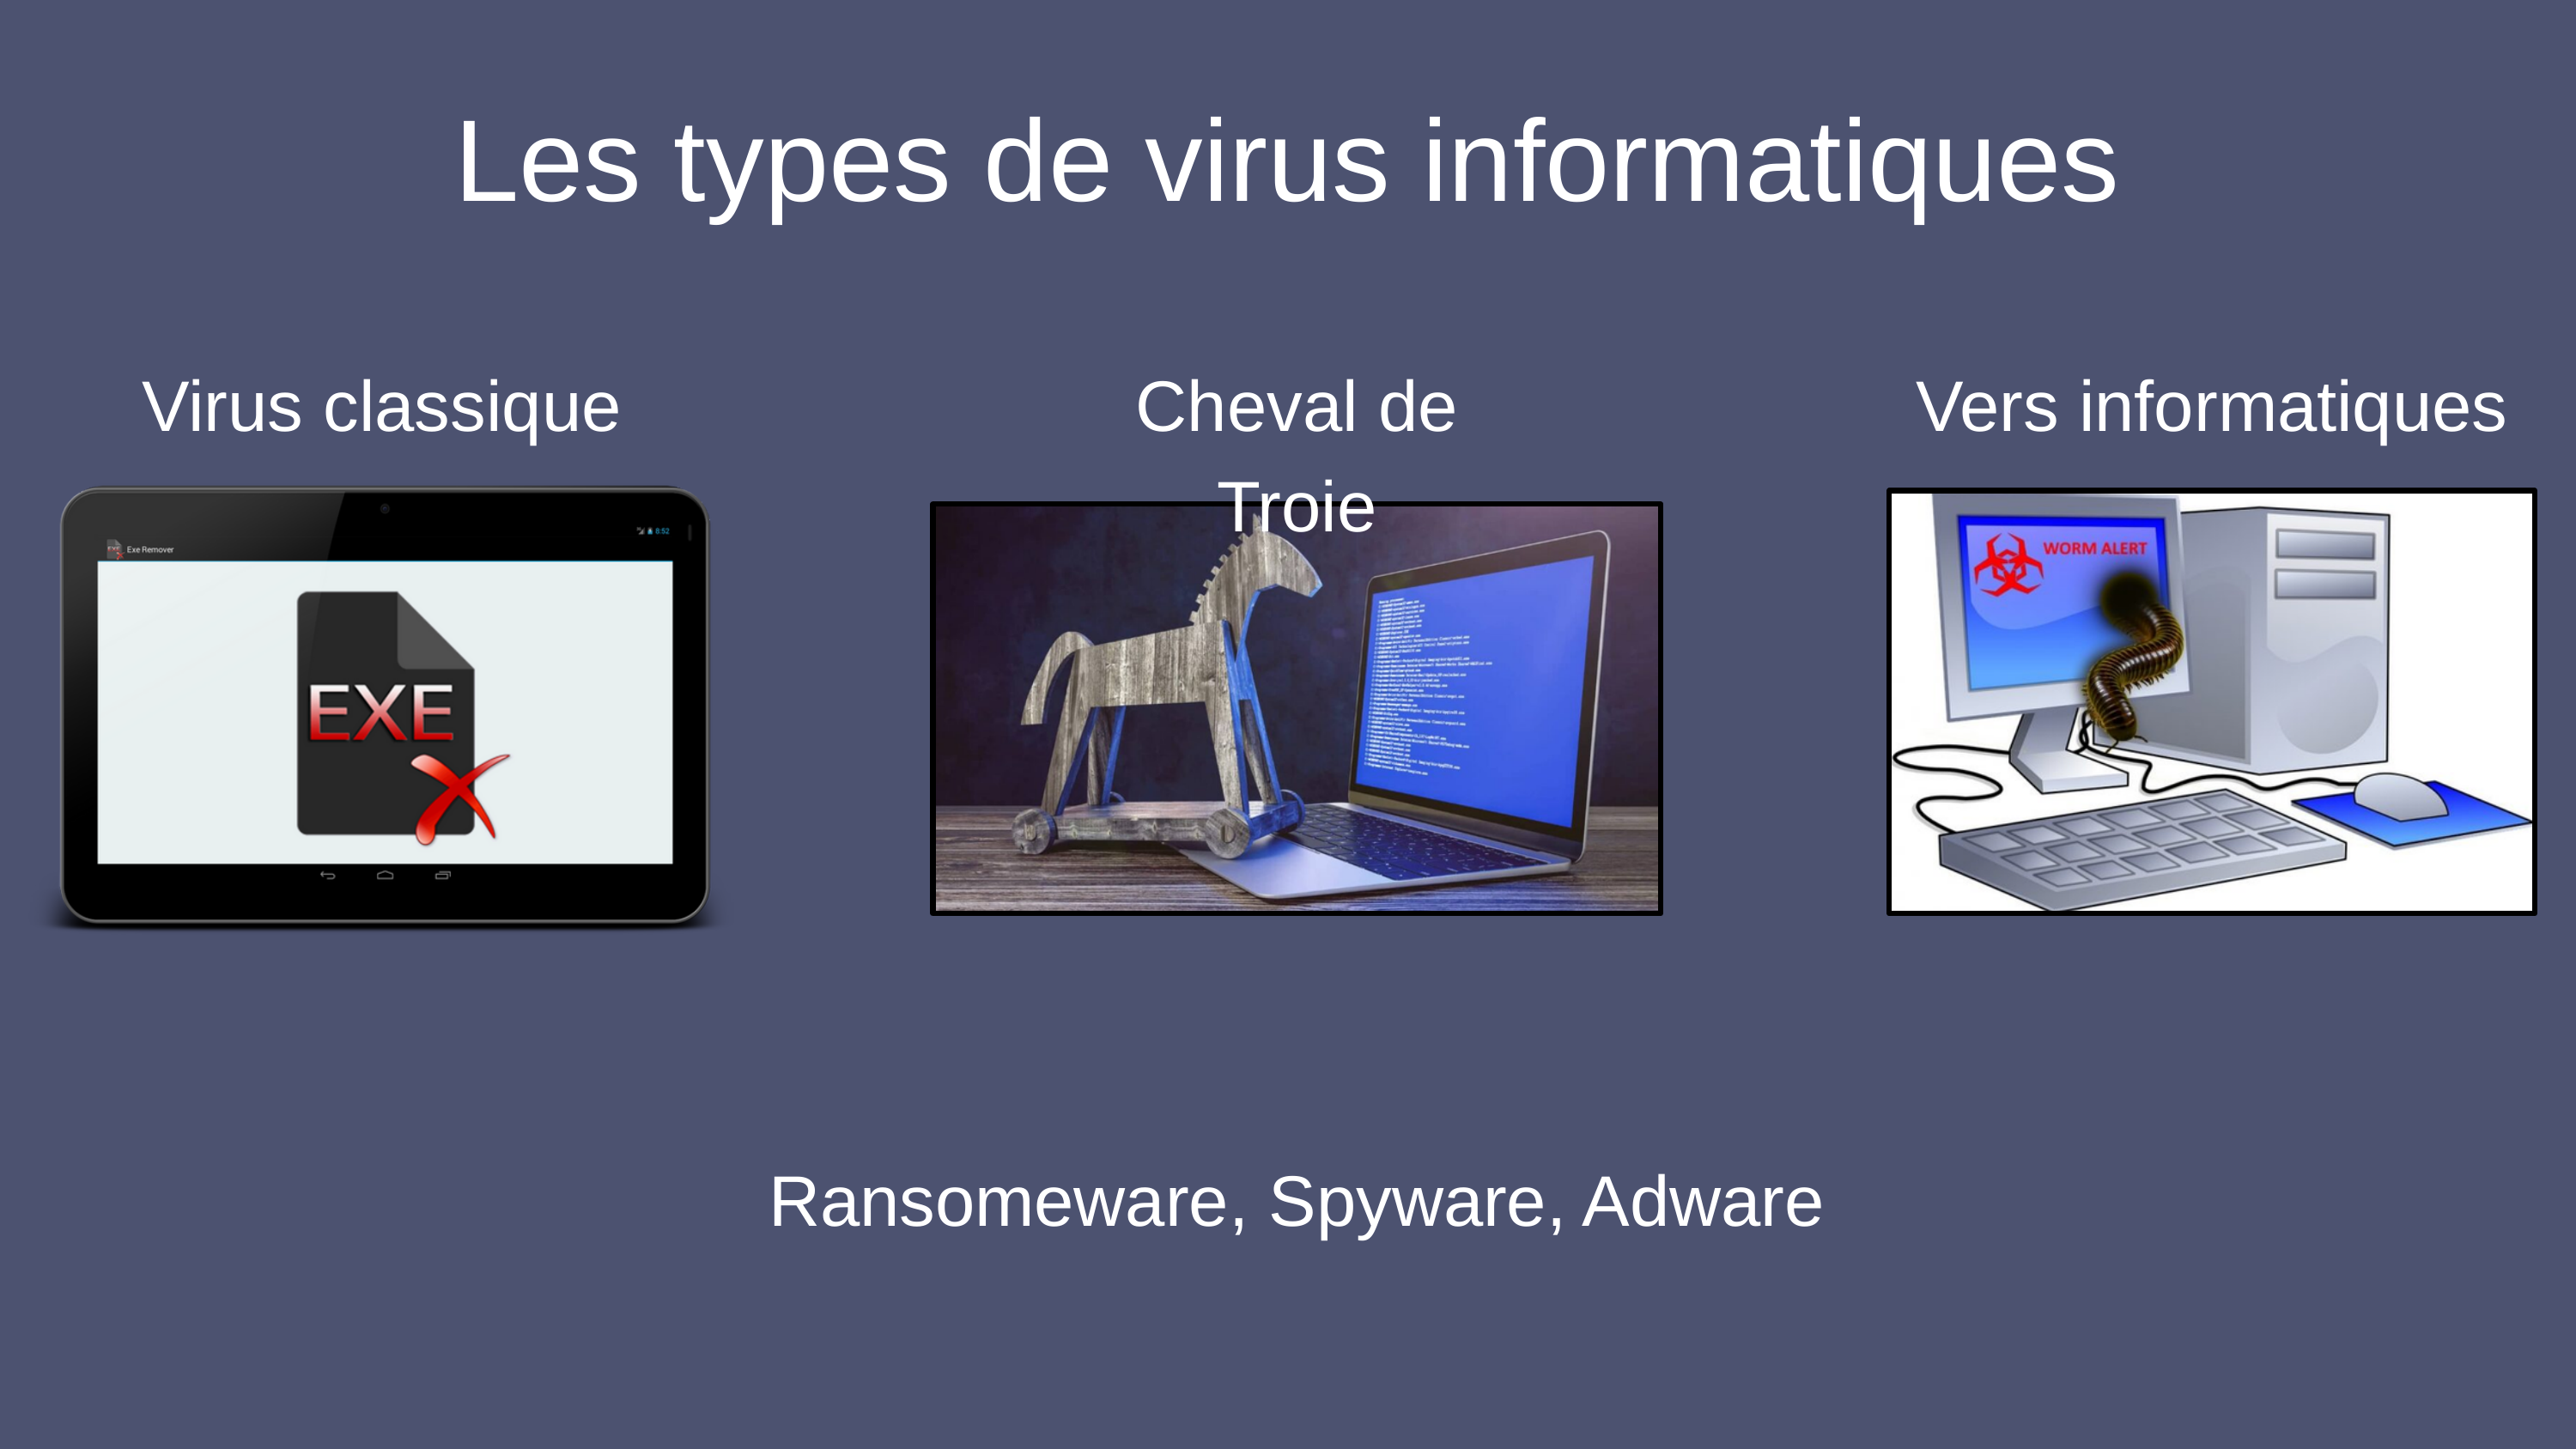

Les types de virus informatiques
Virus classique
Cheval de Troie
Vers informatiques

Ransomeware, Spyware, Adware